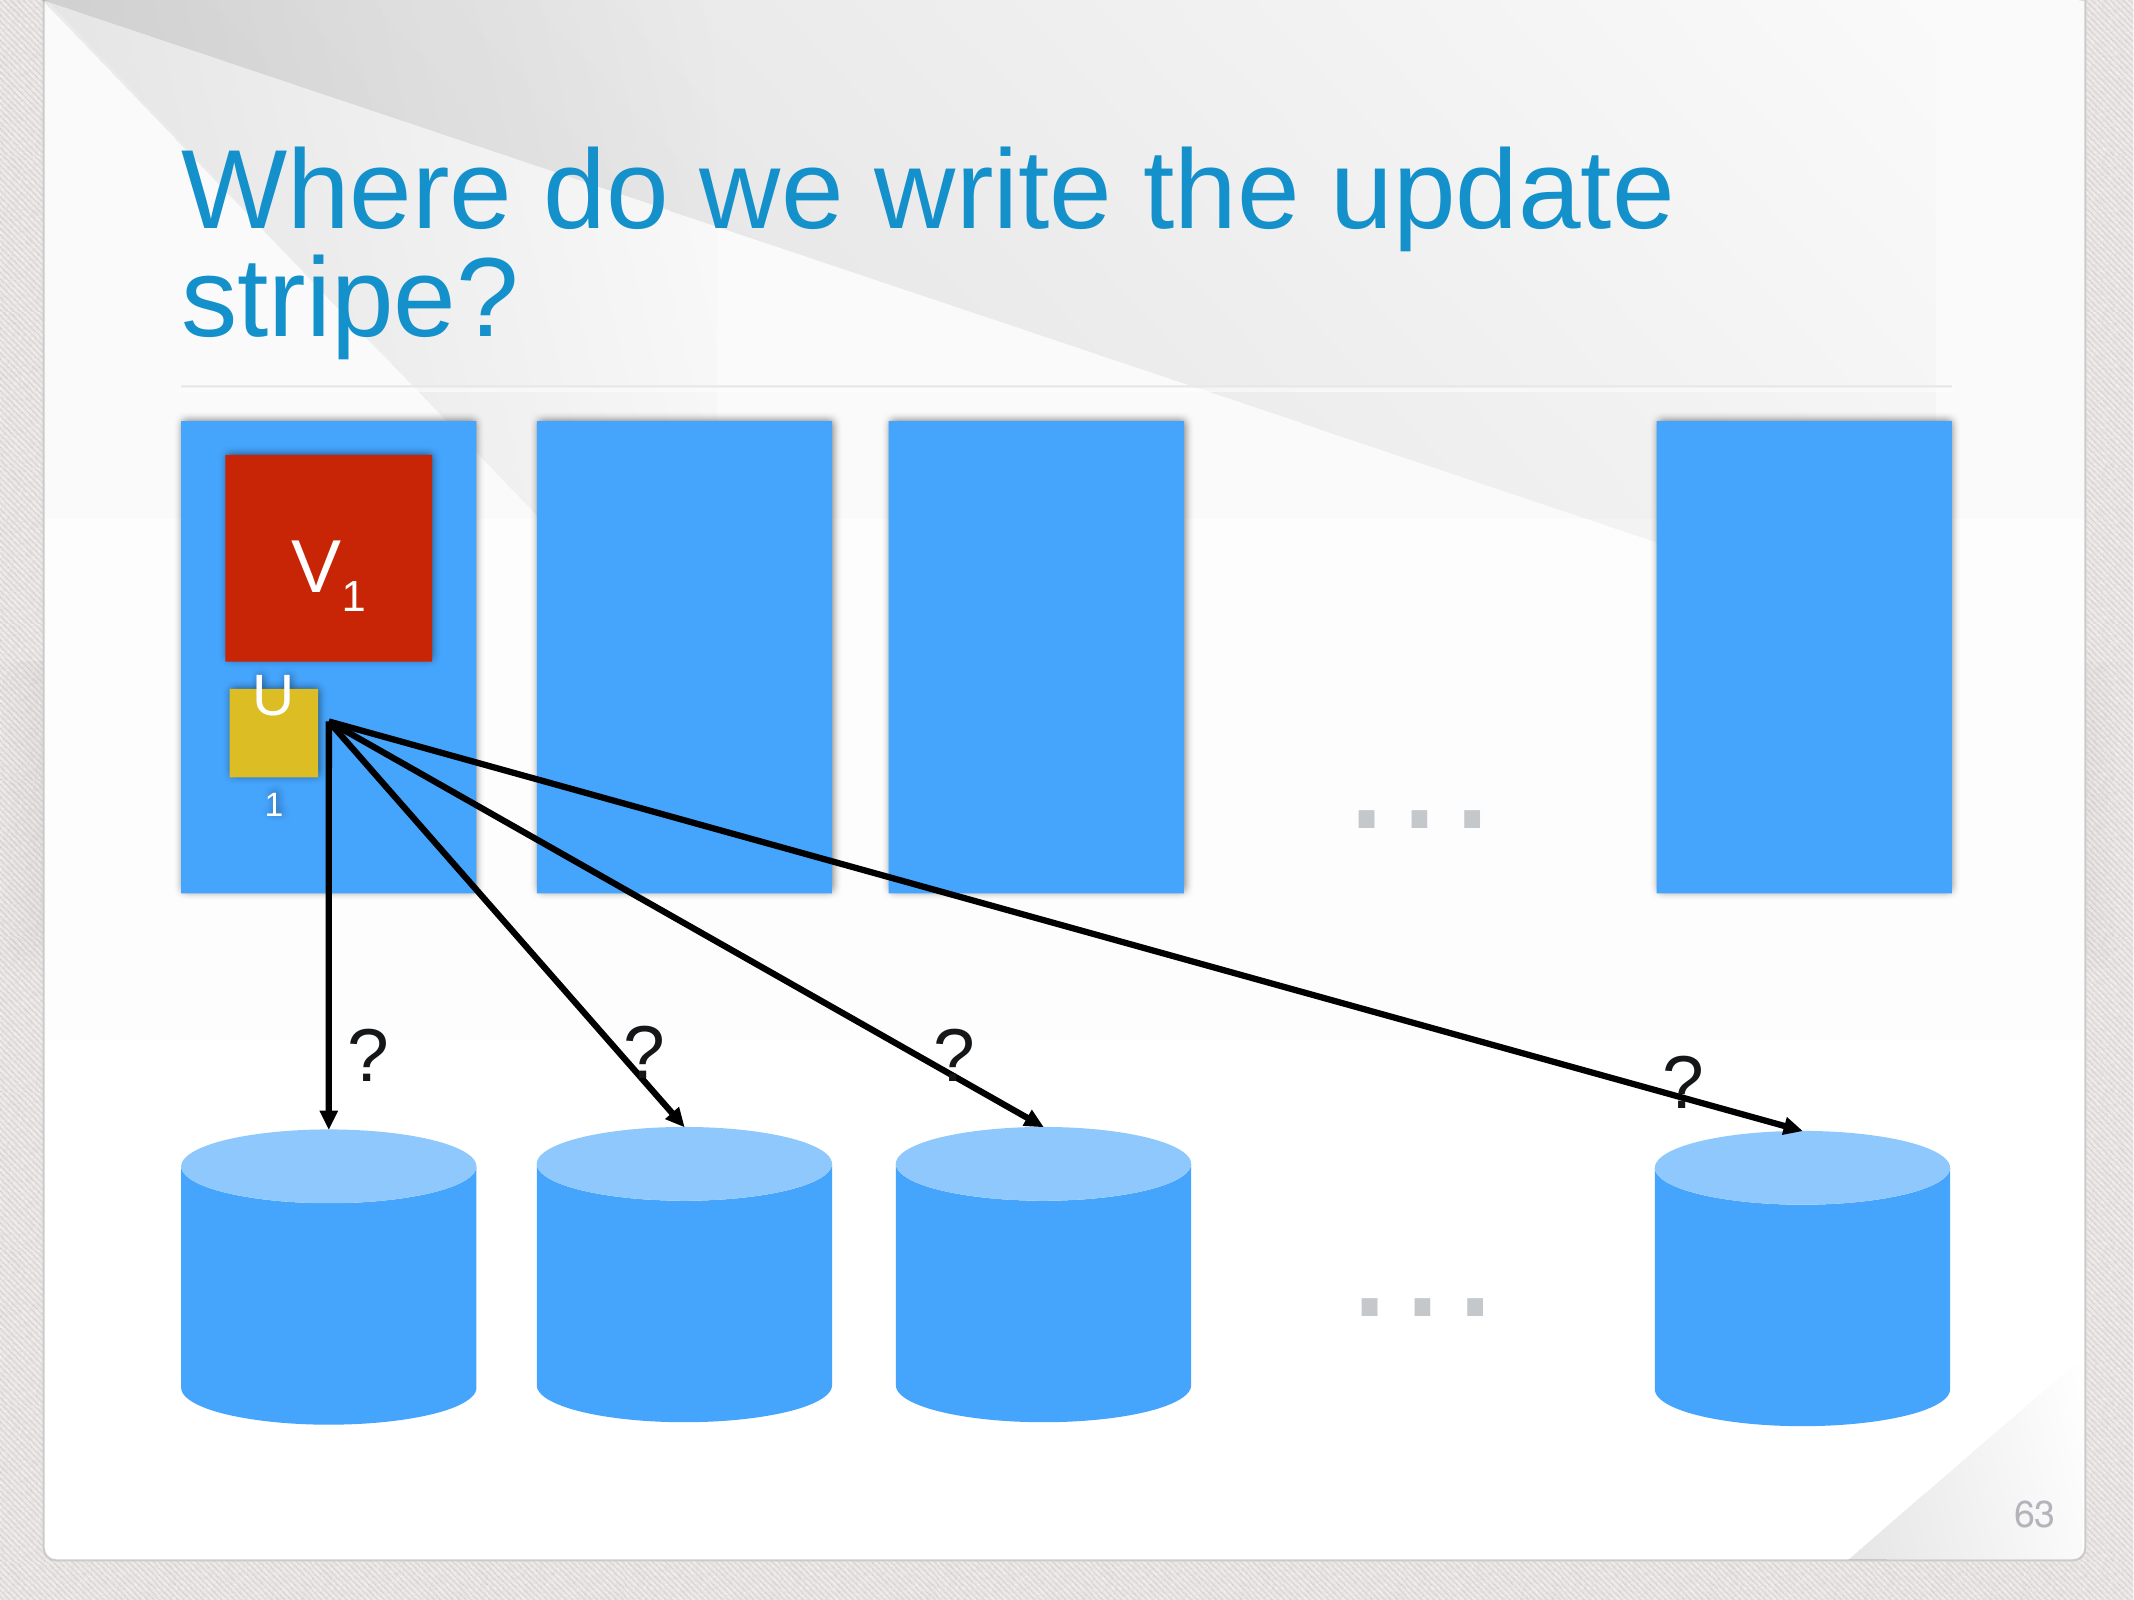

# Where do we write the update stripe?

V1
…
U1
?
?
?
?
…

63